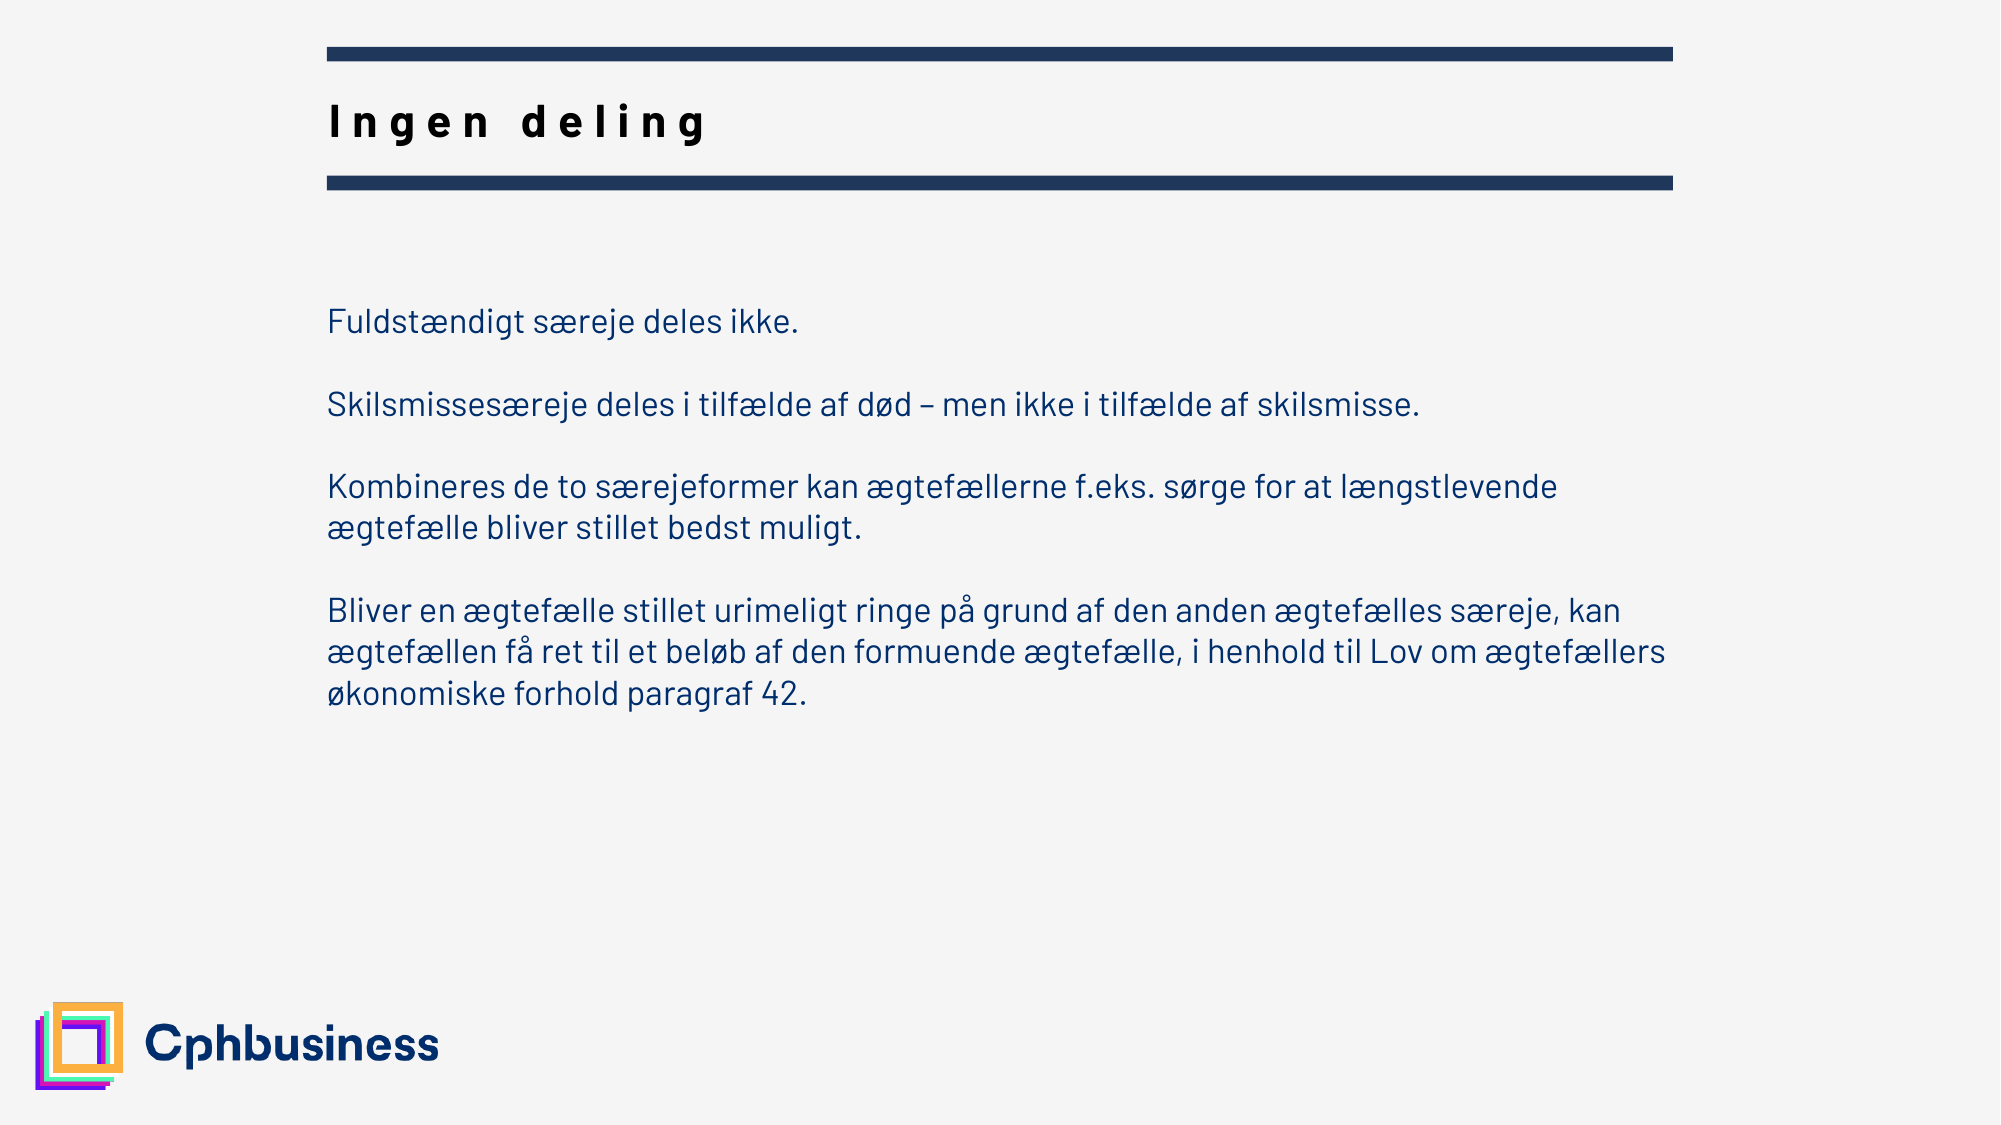

14

# Ingen deling

Fuldstændigt særeje deles ikke.

Skilsmissesæreje deles i tilfælde af død – men ikke i tilfælde af skilsmisse.

Kombineres de to særejeformer kan ægtefællerne f.eks. sørge for at længstlevende ægtefælle bliver stillet bedst muligt.

Bliver en ægtefælle stillet urimeligt ringe på grund af den anden ægtefælles særeje, kan ægtefællen få ret til et beløb af den formuende ægtefælle, i henhold til Lov om ægtefællers økonomiske forhold paragraf 42.